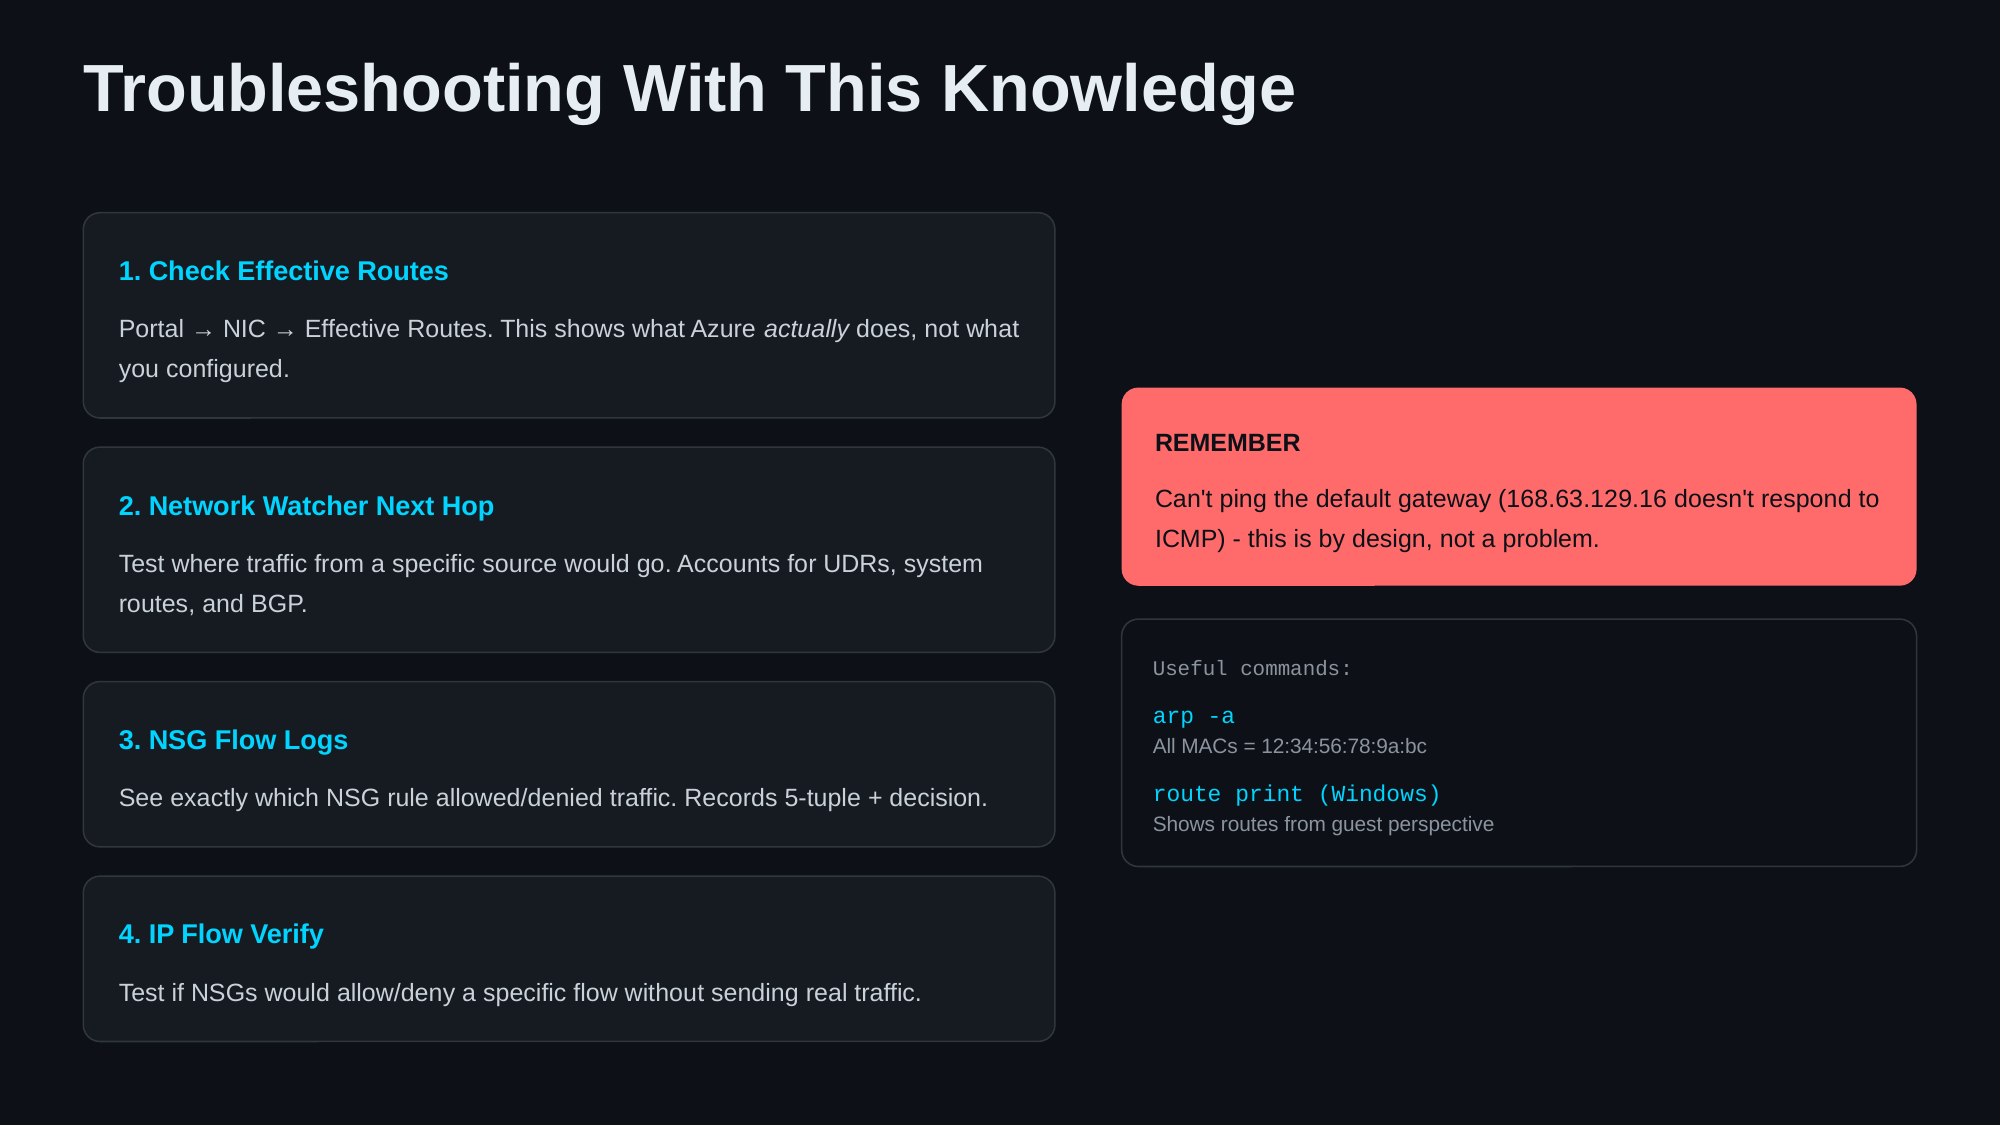

Troubleshooting With This Knowledge

1. Check Effective Routes
Portal → NIC → Effective Routes. This shows what Azure actually does, not what you configured.

REMEMBER

Can't ping the default gateway (168.63.129.16 doesn't respond to ICMP) - this is by design, not a problem.
2. Network Watcher Next Hop
Test where traffic from a specific source would go. Accounts for UDRs, system routes, and BGP.

Useful commands:

arp -a
3. NSG Flow Logs
All MACs = 12:34:56:78:9a:bc
See exactly which NSG rule allowed/denied traffic. Records 5-tuple + decision.
route print (Windows)
Shows routes from guest perspective

4. IP Flow Verify
Test if NSGs would allow/deny a specific flow without sending real traffic.